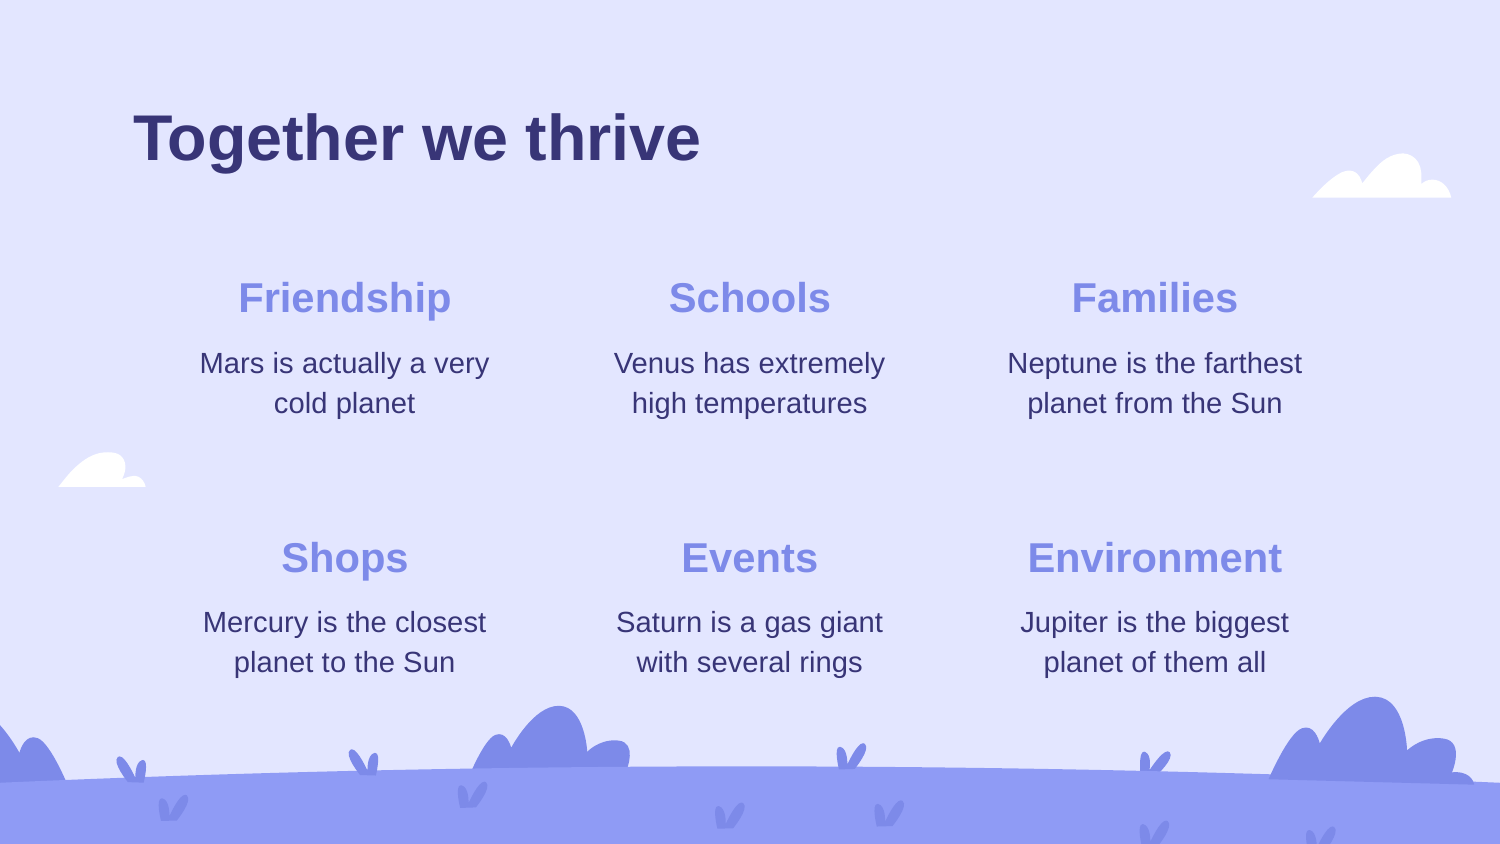

# Together we thrive
Friendship
Schools
Families
Mars is actually a very cold planet
Venus has extremely high temperatures
Neptune is the farthest planet from the Sun
Shops
Events
Environment
Mercury is the closest planet to the Sun
Saturn is a gas giant with several rings
Jupiter is the biggest planet of them all